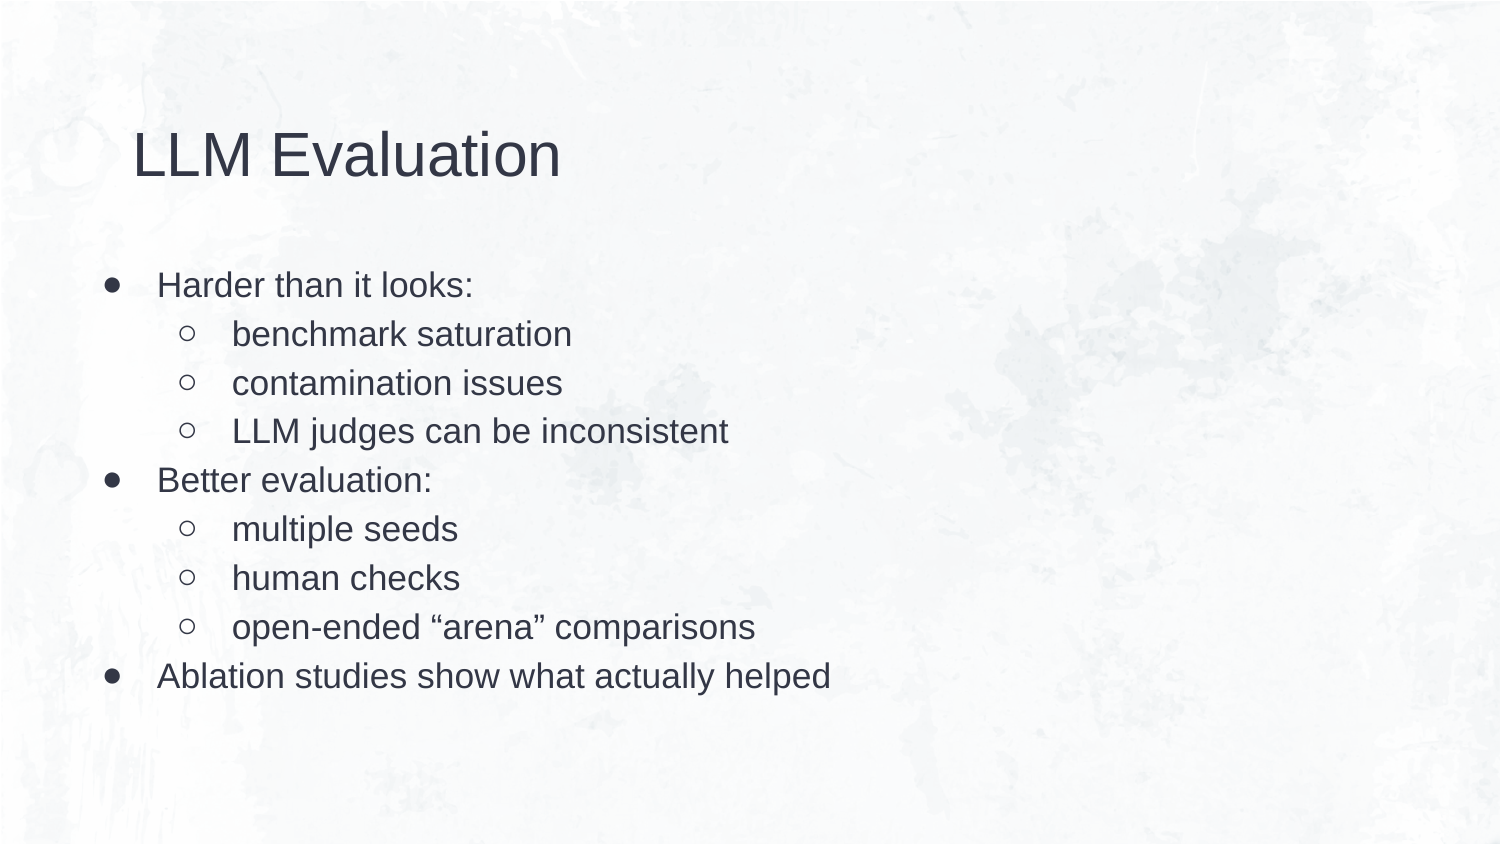

# LLM Evaluation

Harder than it looks:
benchmark saturation
contamination issues
LLM judges can be inconsistent
Better evaluation:
multiple seeds
human checks
open-ended “arena” comparisons
Ablation studies show what actually helped